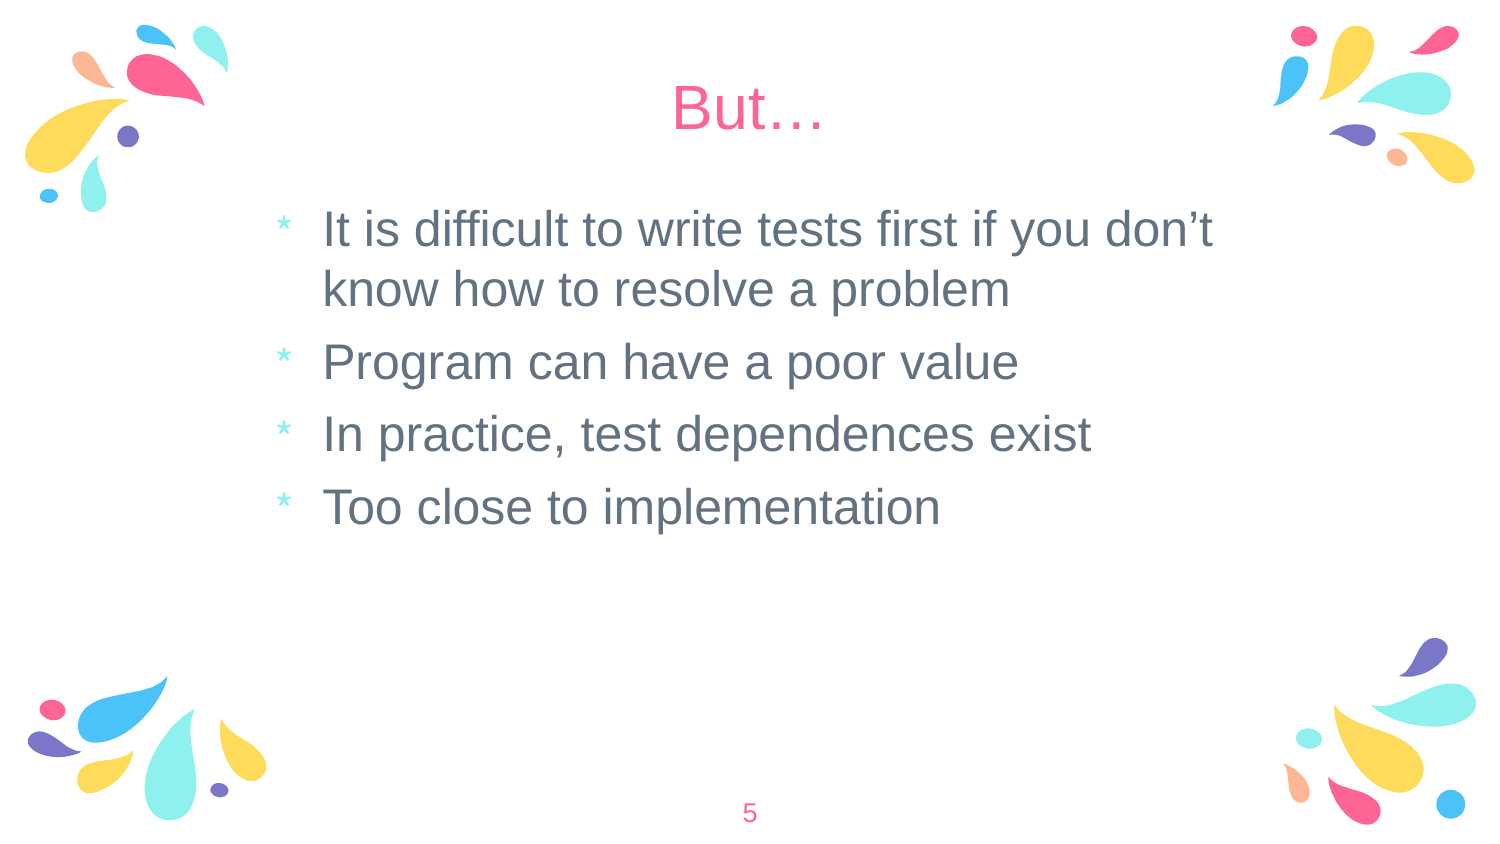

# But…
It is difficult to write tests first if you don’t know how to resolve a problem
Program can have a poor value
In practice, test dependences exist
Too close to implementation
5